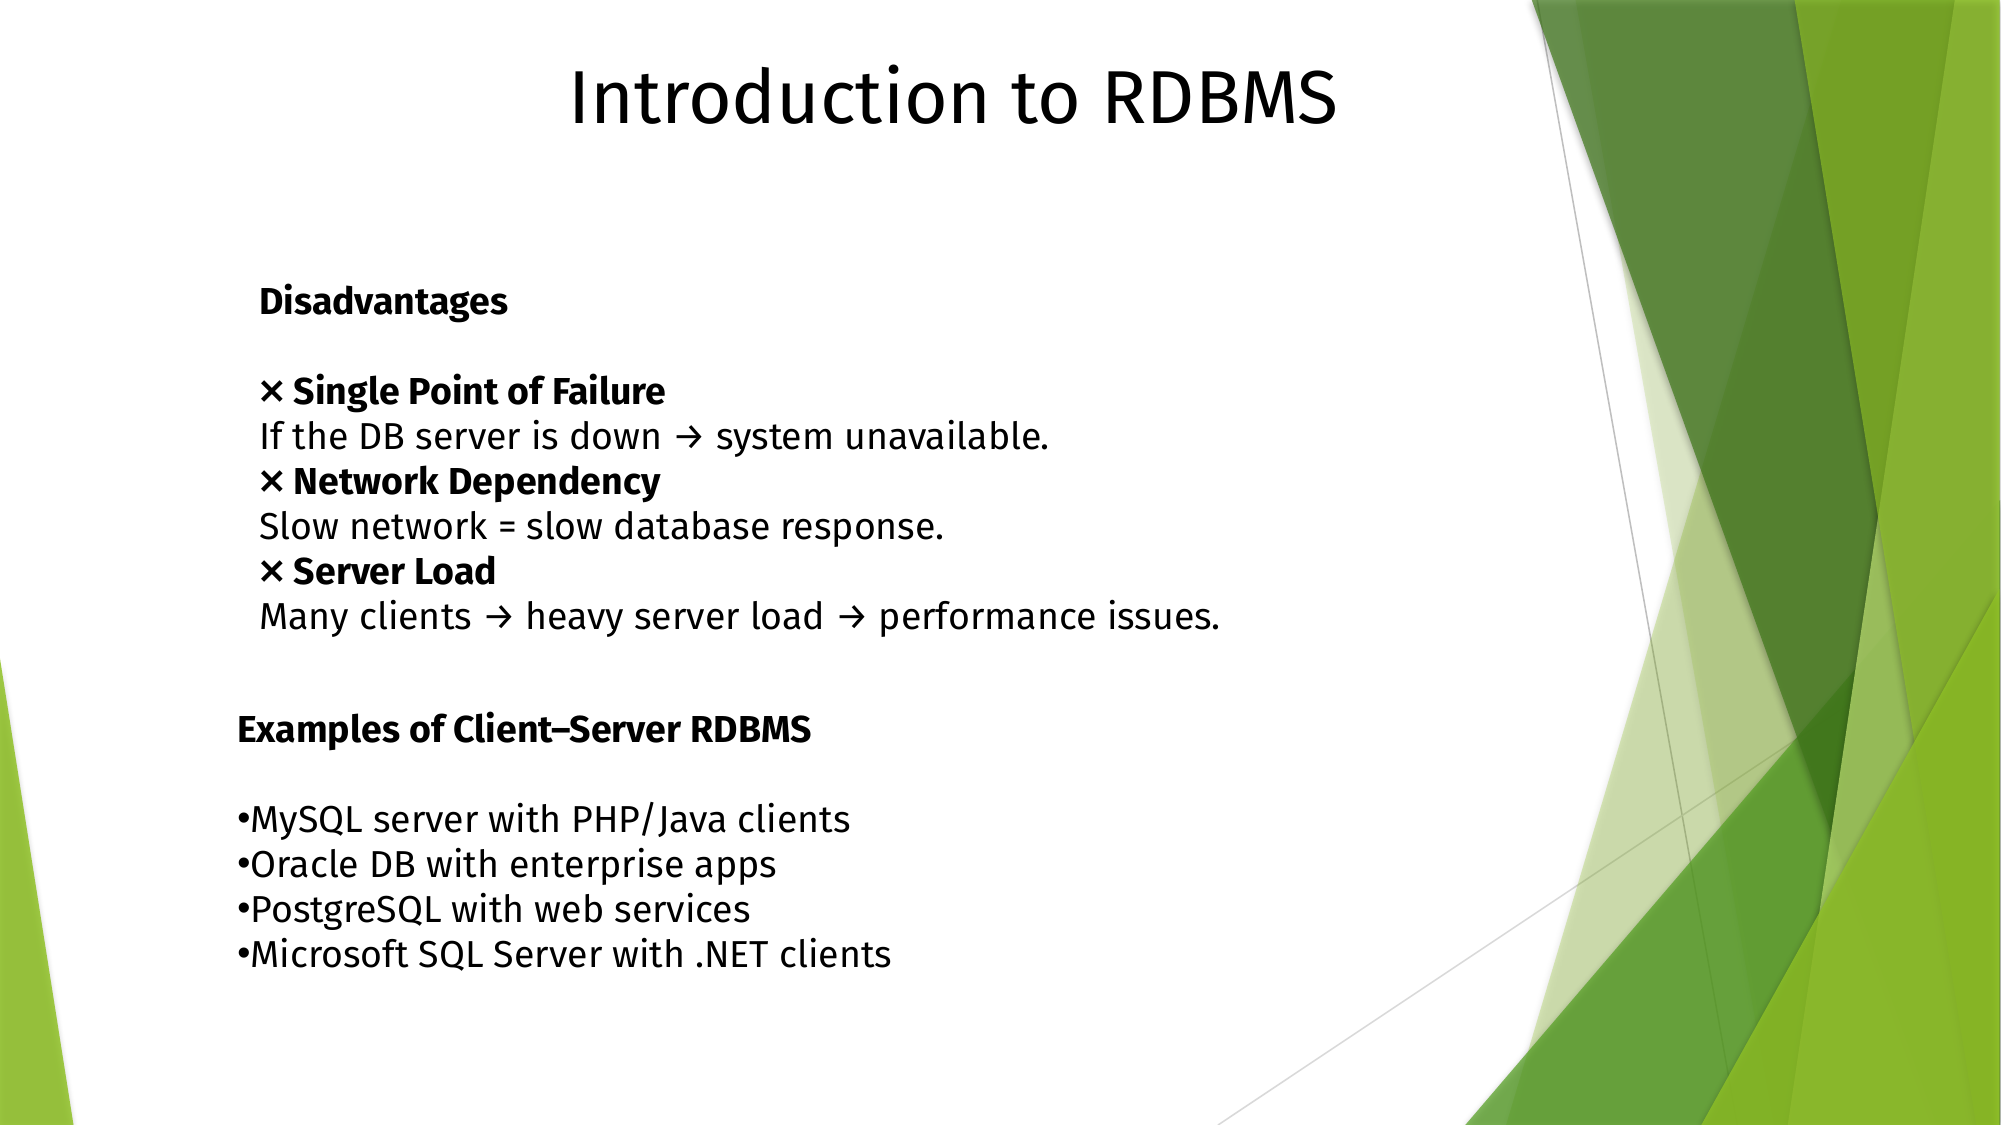

# Introduction to RDBMS
Disadvantages

❌ Single Point of Failure
If the DB server is down → system unavailable.
❌ Network Dependency
Slow network = slow database response.
❌ Server Load
Many clients → heavy server load → performance issues.
Examples of Client–Server RDBMS

MySQL server with PHP/Java clients
Oracle DB with enterprise apps
PostgreSQL with web services
Microsoft SQL Server with .NET clients